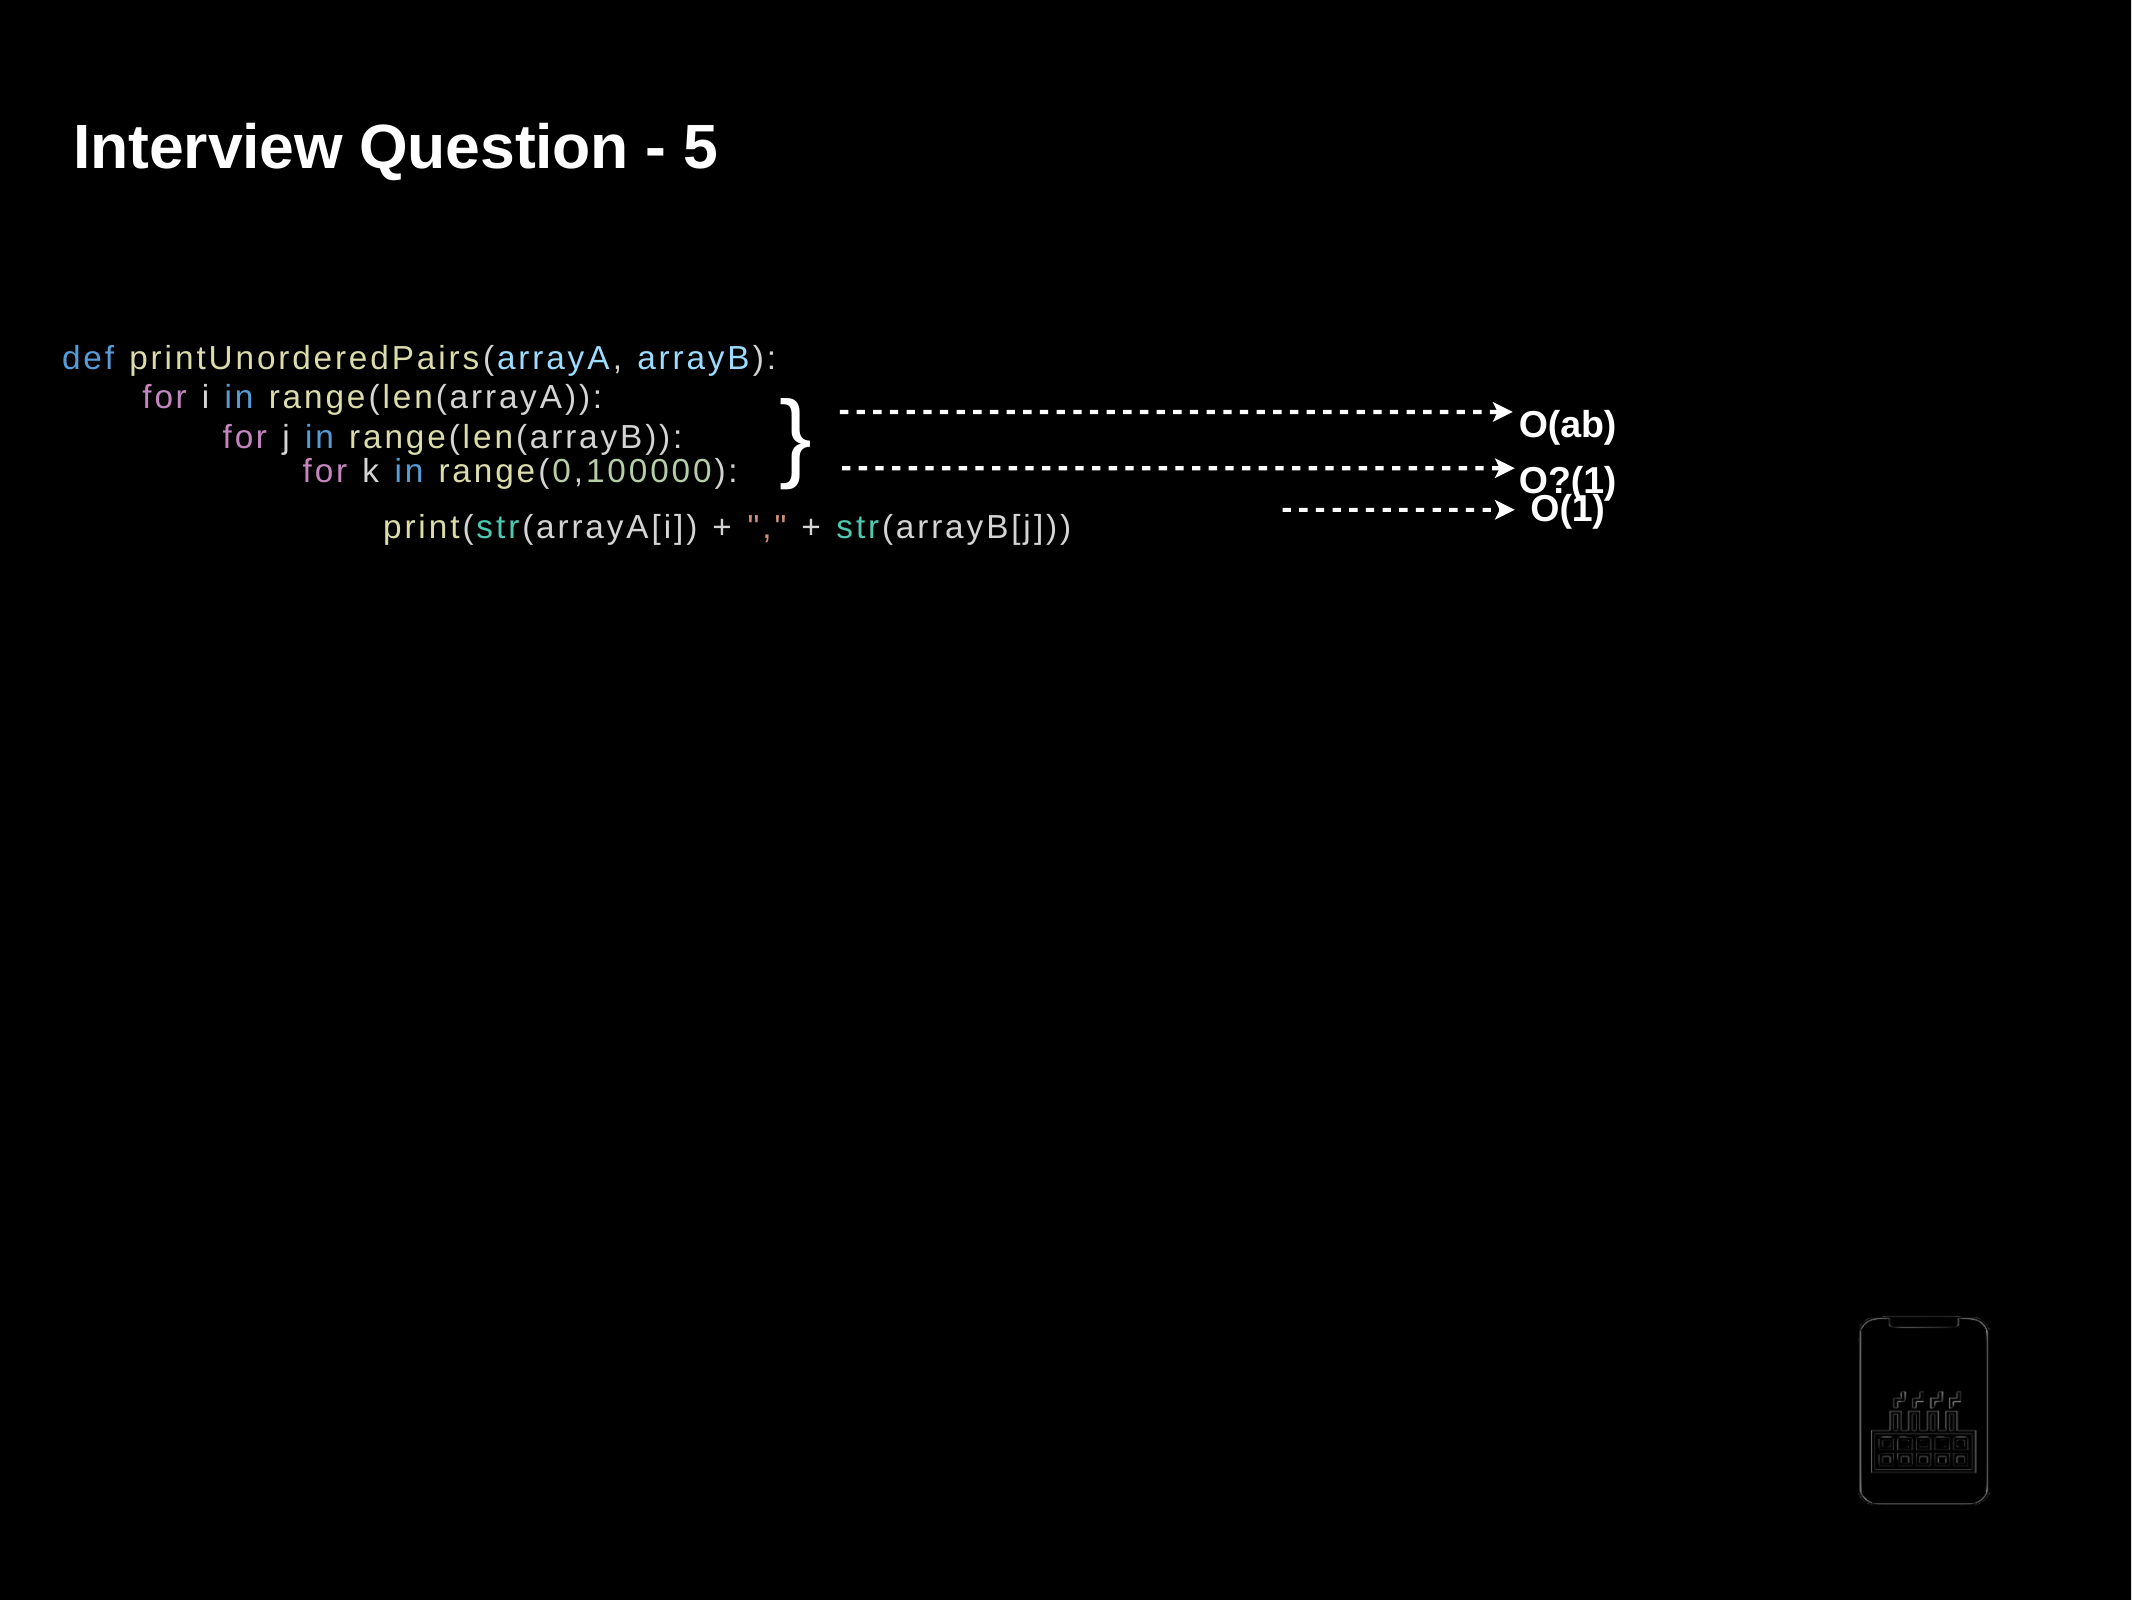

Interview Question - 5
What is the runtime of the below code?

def printUnorderedPairs(arrayA, arrayB):
for i in range(len(arrayA)):
O(ab) O?(1)
O(1)
for j in range(len(arrayB)):
}
print(str(arrayA[i]) + "," + str(arrayB[j]))
for k in range(0,100000):
a = len(arrayA) b = len(arrayB)
 units of work is still constant
100,000
Time Complexity : O(ab)

AppMillers
www.appmillers.com